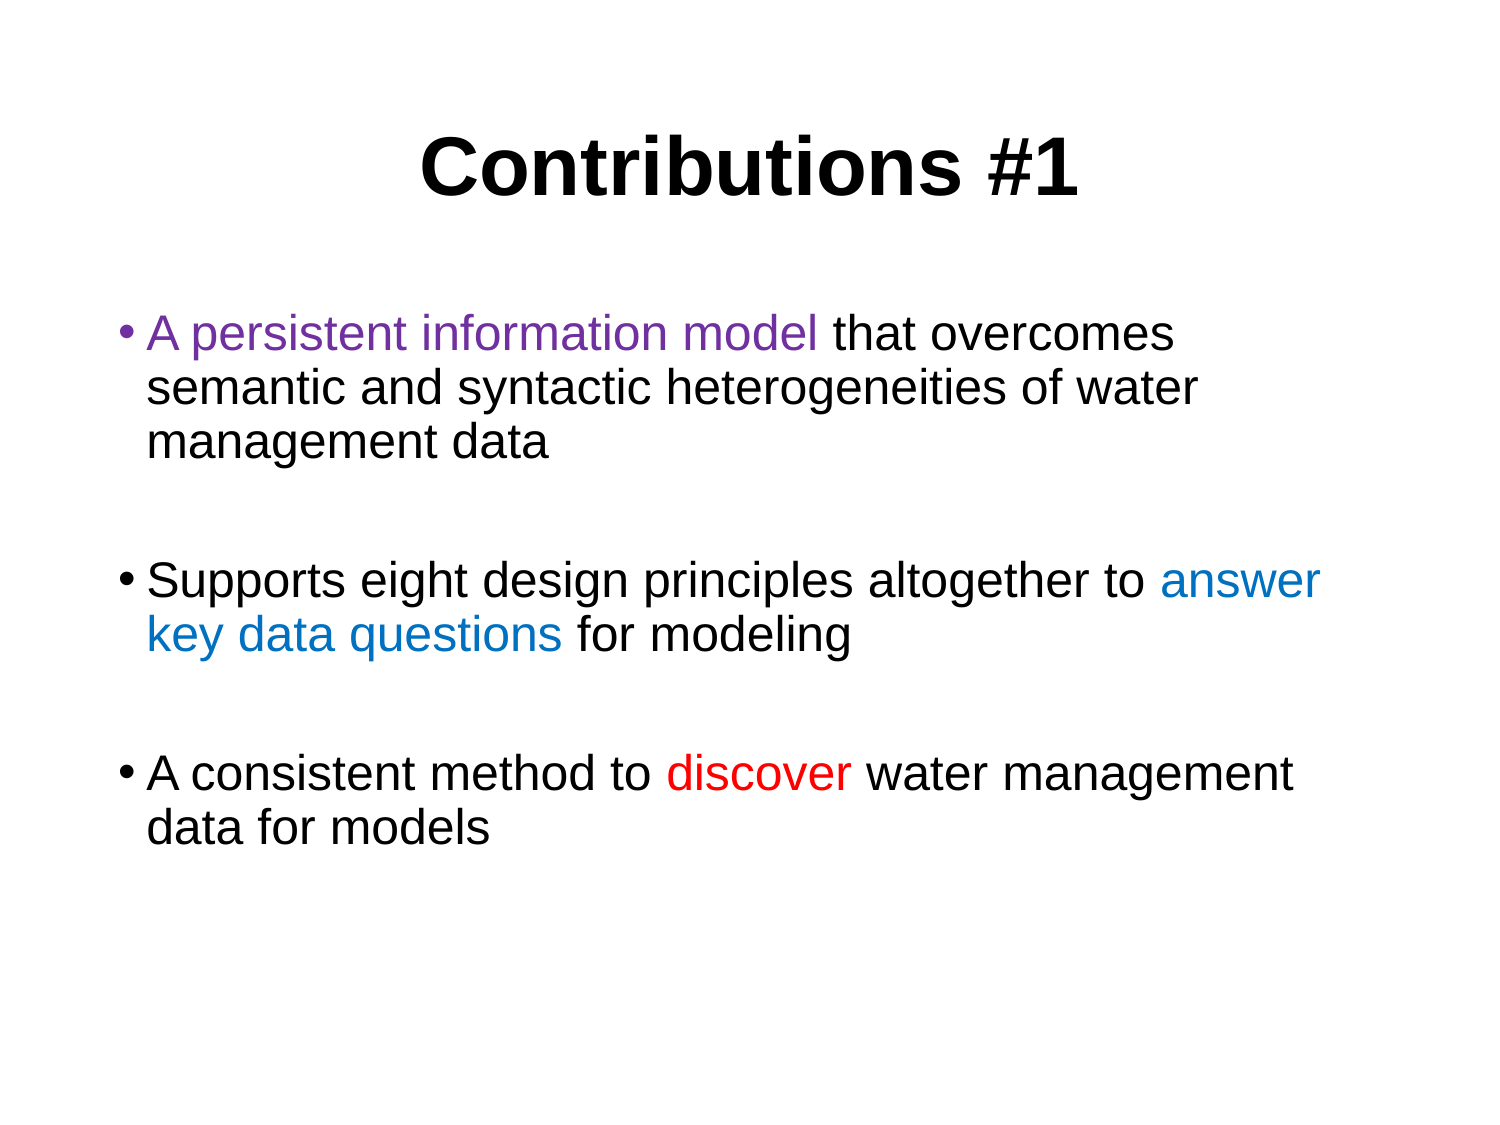

# Contributions #1
A persistent information model that overcomes semantic and syntactic heterogeneities of water management data

Supports eight design principles altogether to answer key data questions for modeling

A consistent method to discover water management data for models